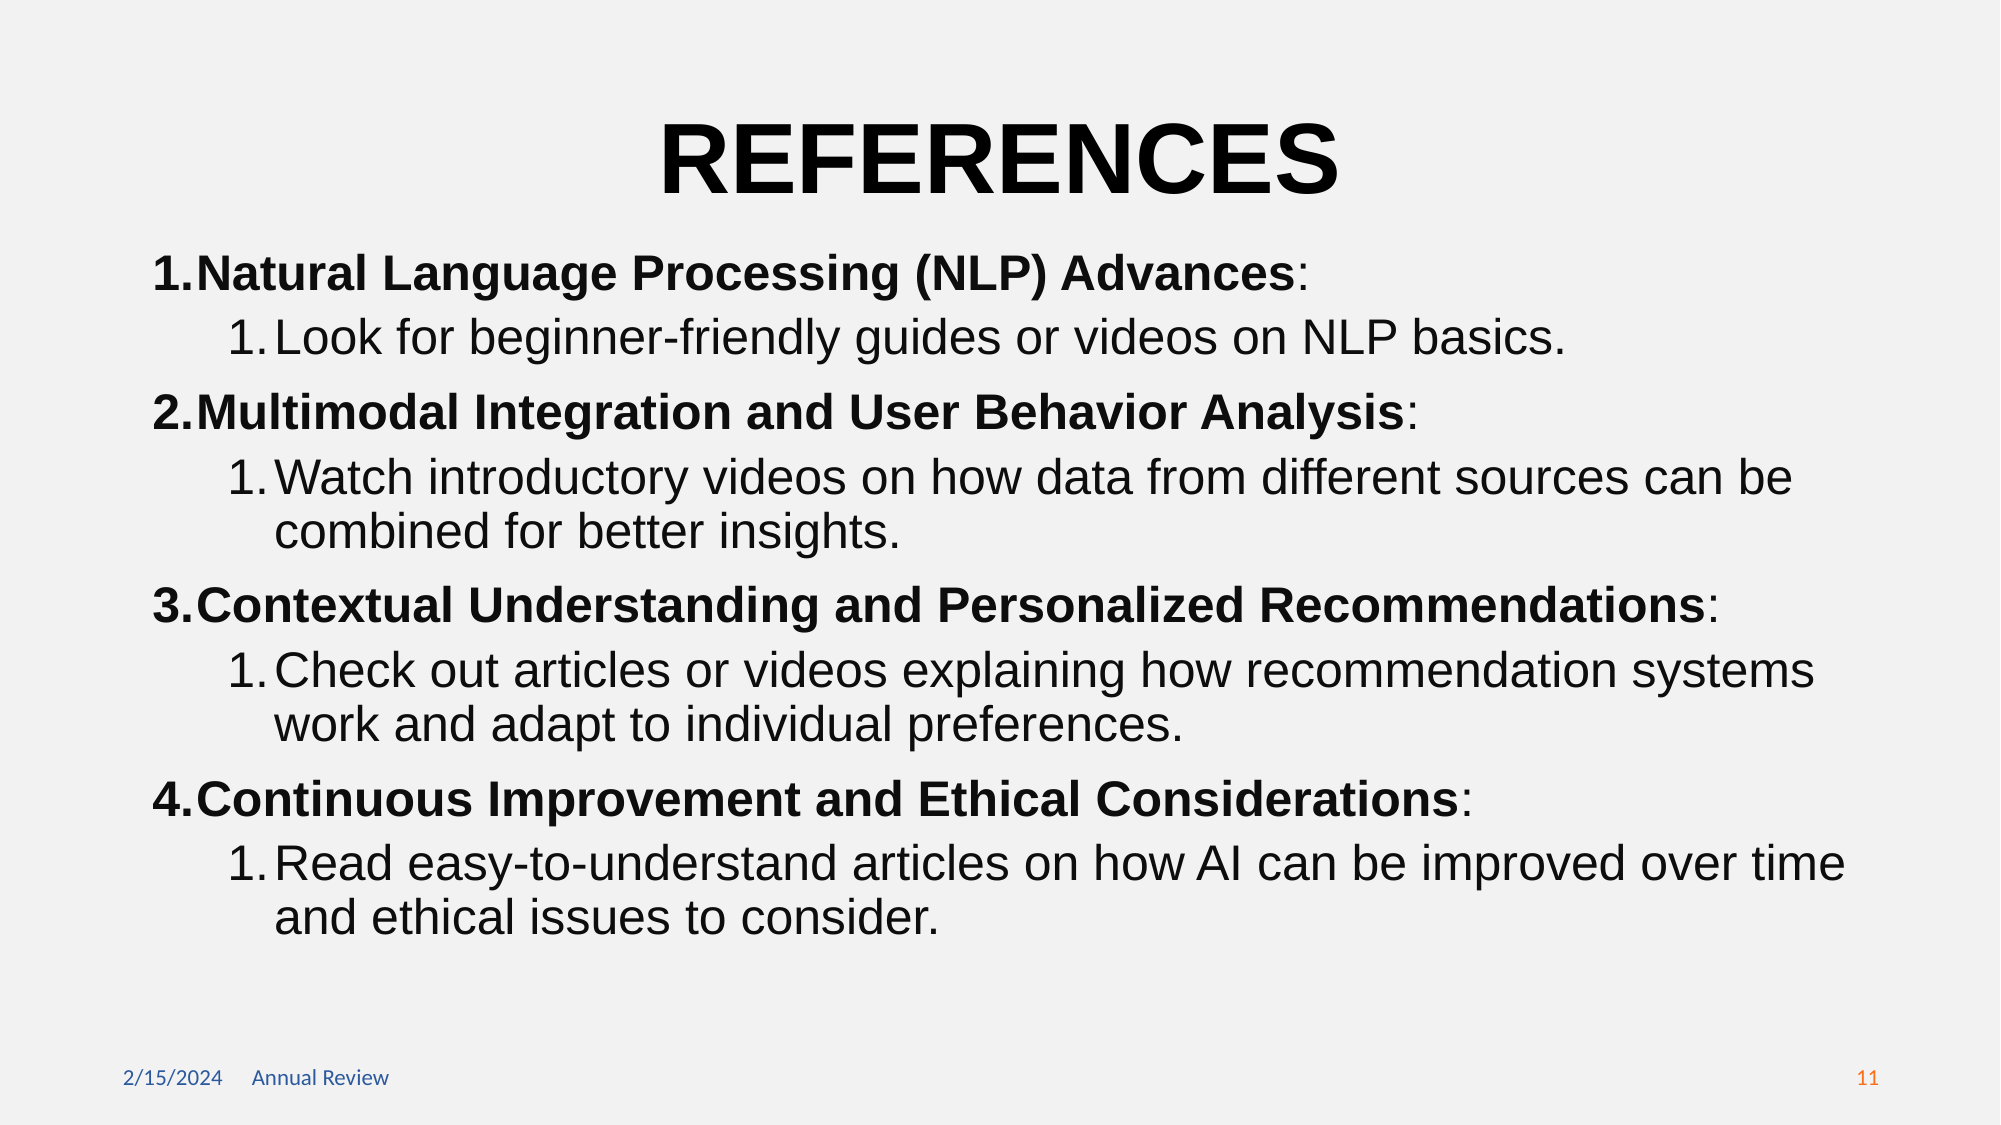

# REFERENCES
Natural Language Processing (NLP) Advances:
Look for beginner-friendly guides or videos on NLP basics.
Multimodal Integration and User Behavior Analysis:
Watch introductory videos on how data from different sources can be combined for better insights.
Contextual Understanding and Personalized Recommendations:
Check out articles or videos explaining how recommendation systems work and adapt to individual preferences.
Continuous Improvement and Ethical Considerations:
Read easy-to-understand articles on how AI can be improved over time and ethical issues to consider.